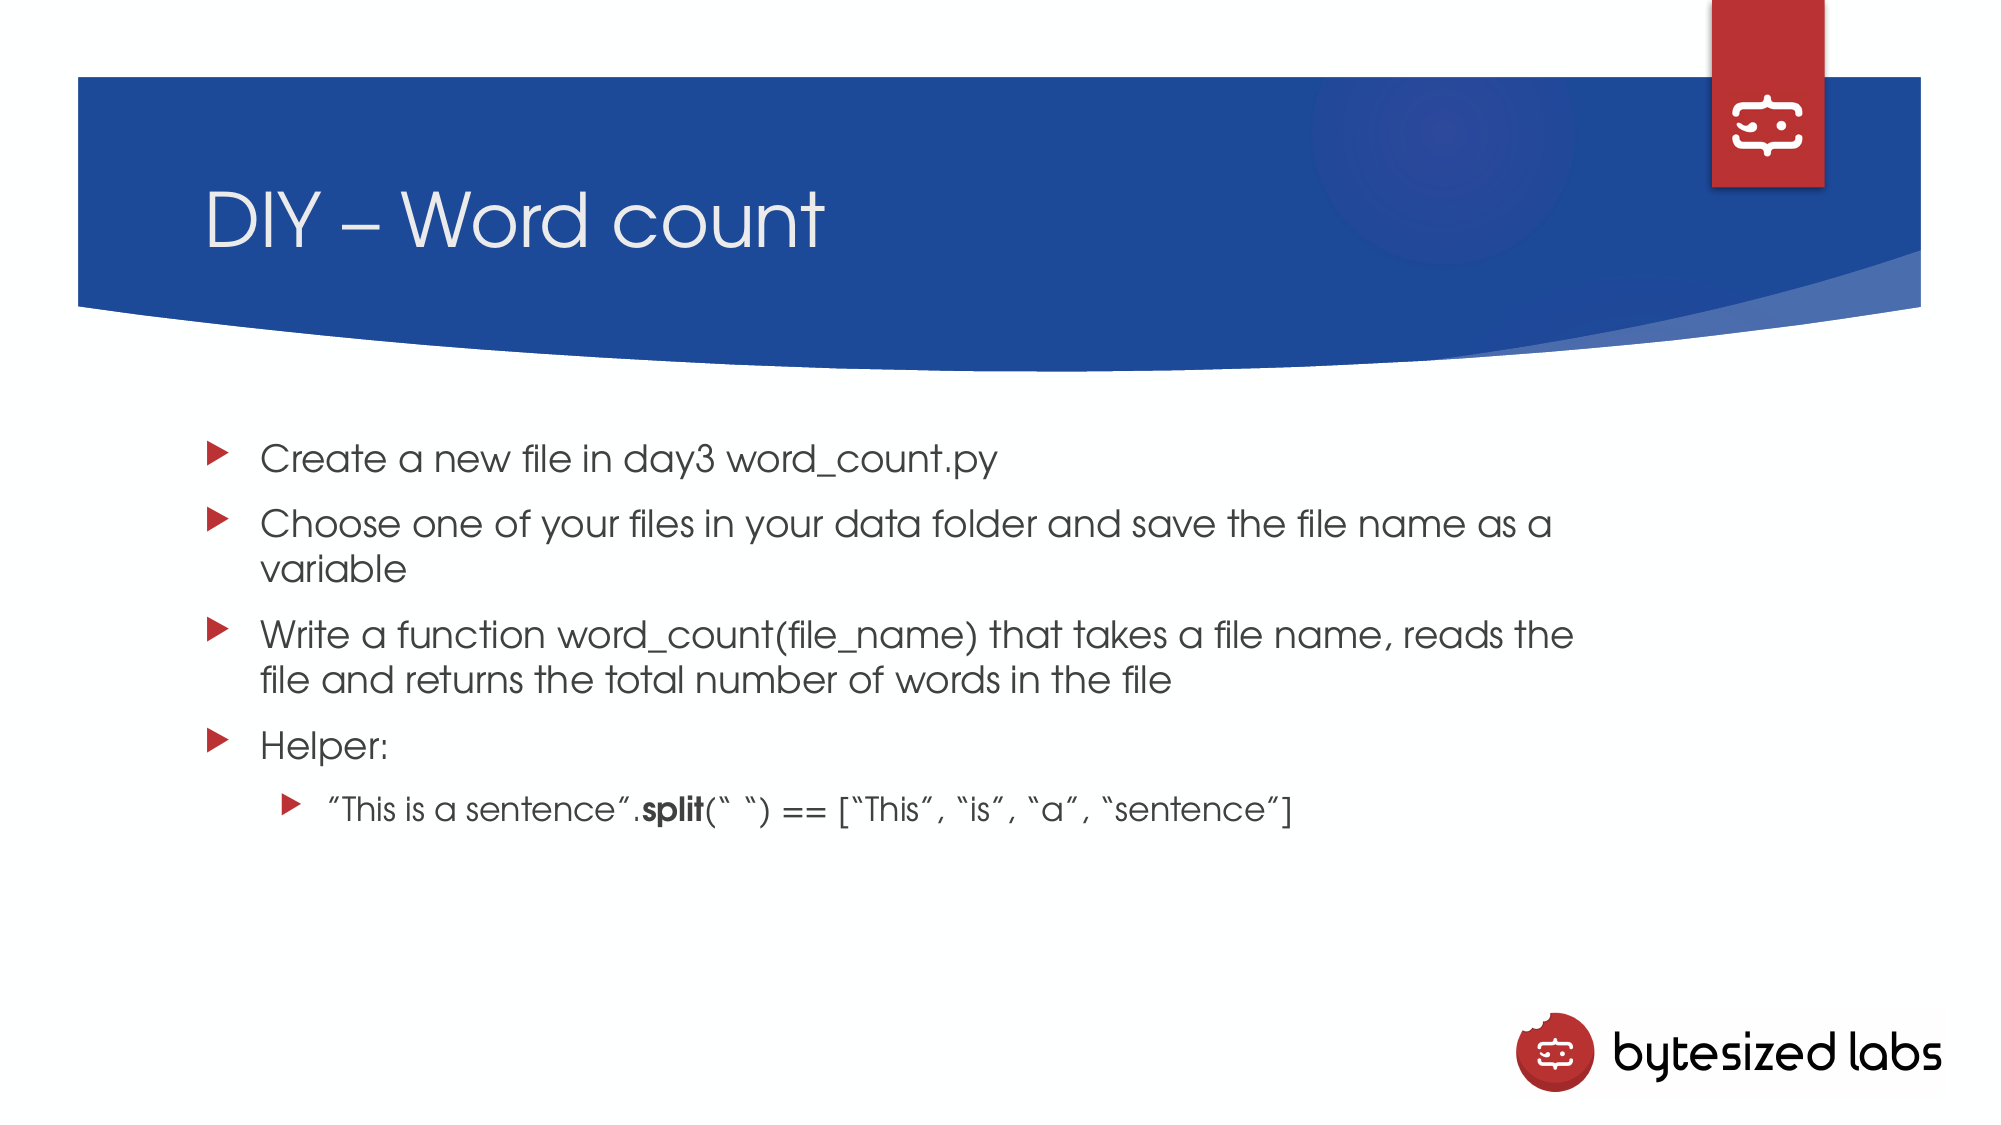

# DIY – Word count
Create a new file in day3 word_count.py
Choose one of your files in your data folder and save the file name as a variable
Write a function word_count(file_name) that takes a file name, reads the file and returns the total number of words in the file
Helper:
”This is a sentence”.split(“ “) == [“This”, “is”, “a”, “sentence”]